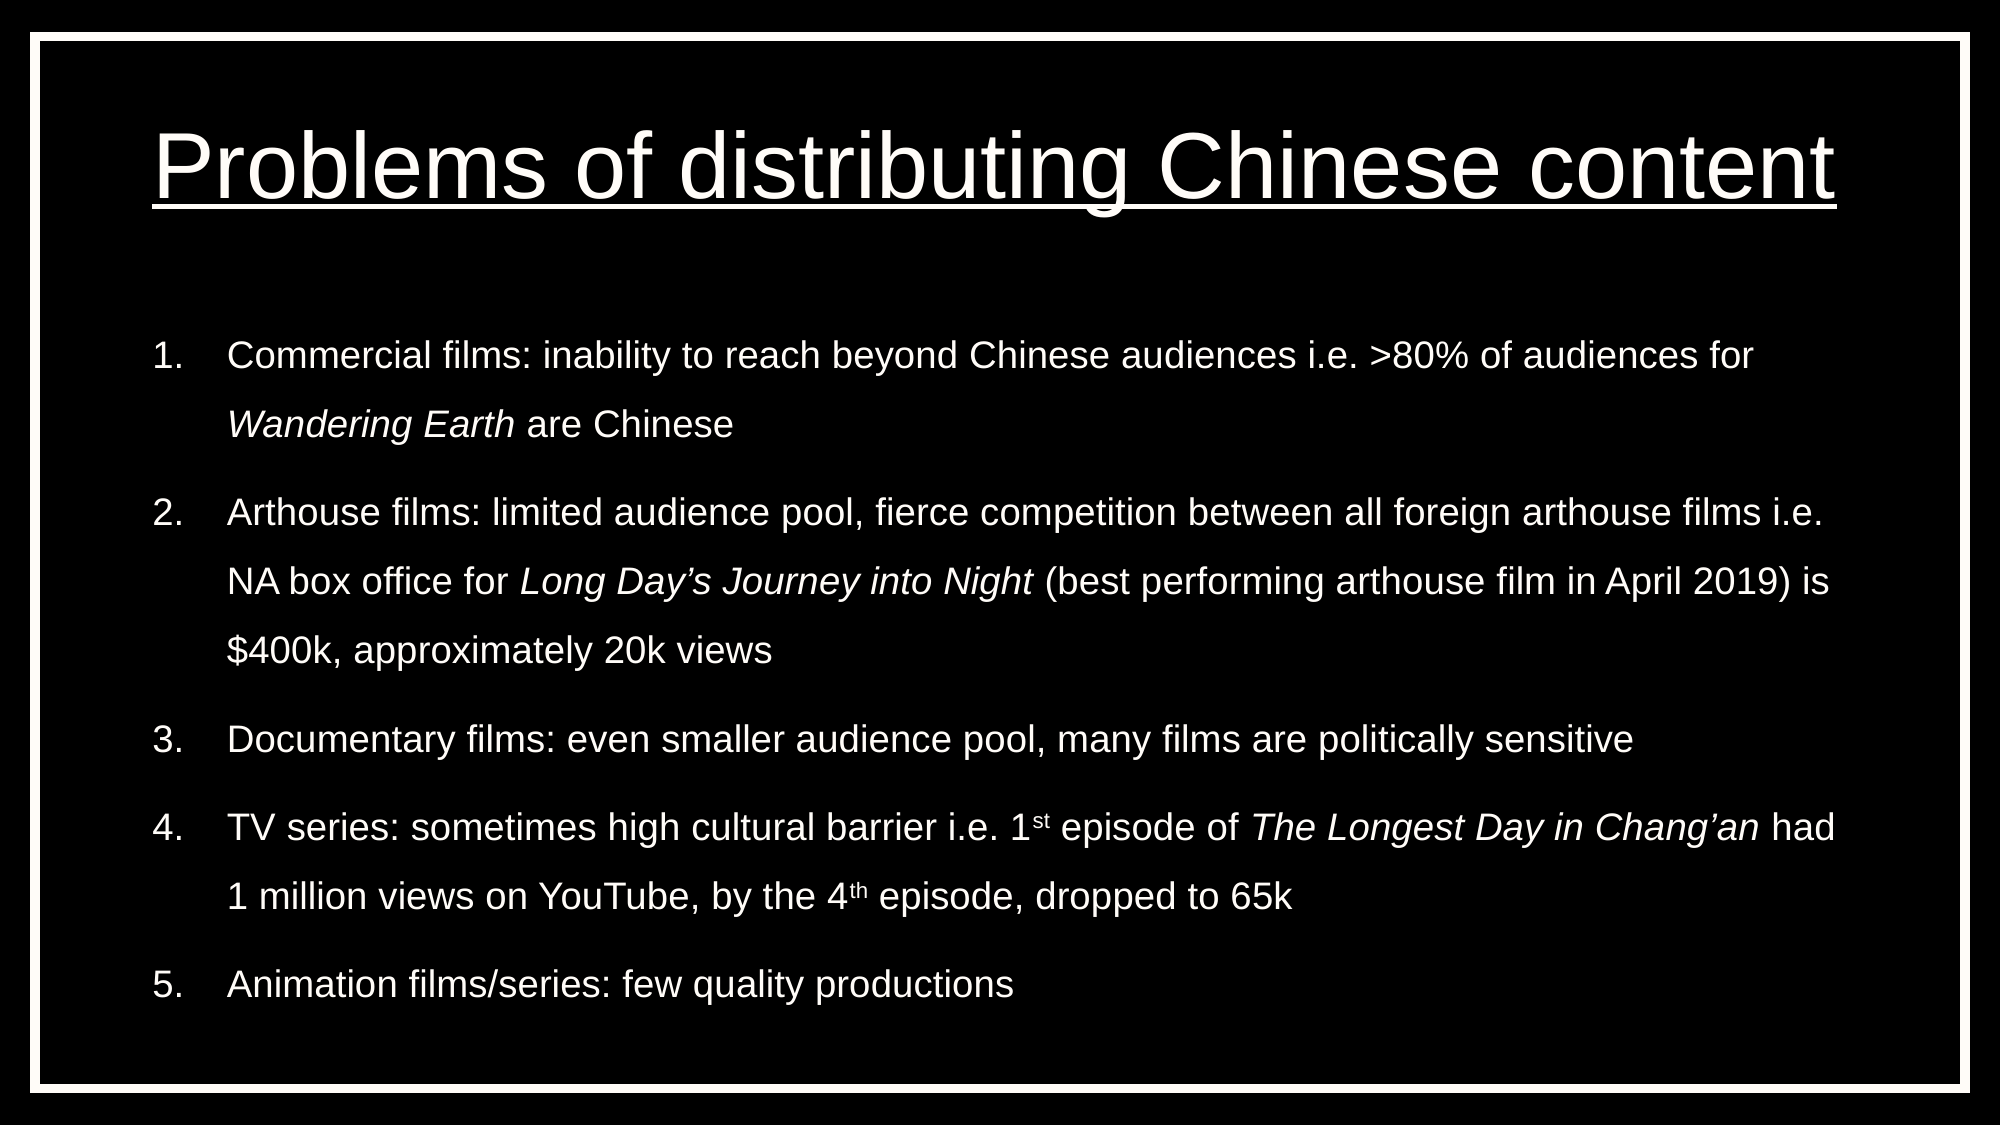

Problems of distributing Chinese content
Commercial films: inability to reach beyond Chinese audiences i.e. >80% of audiences for Wandering Earth are Chinese
Arthouse films: limited audience pool, fierce competition between all foreign arthouse films i.e. NA box office for Long Day’s Journey into Night (best performing arthouse film in April 2019) is  $400k, approximately 20k views
Documentary films: even smaller audience pool, many films are politically sensitive
TV series: sometimes high cultural barrier i.e. 1st episode of The Longest Day in Chang’an had 1 million views on YouTube, by the 4th episode, dropped to 65k
Animation films/series: few quality productions